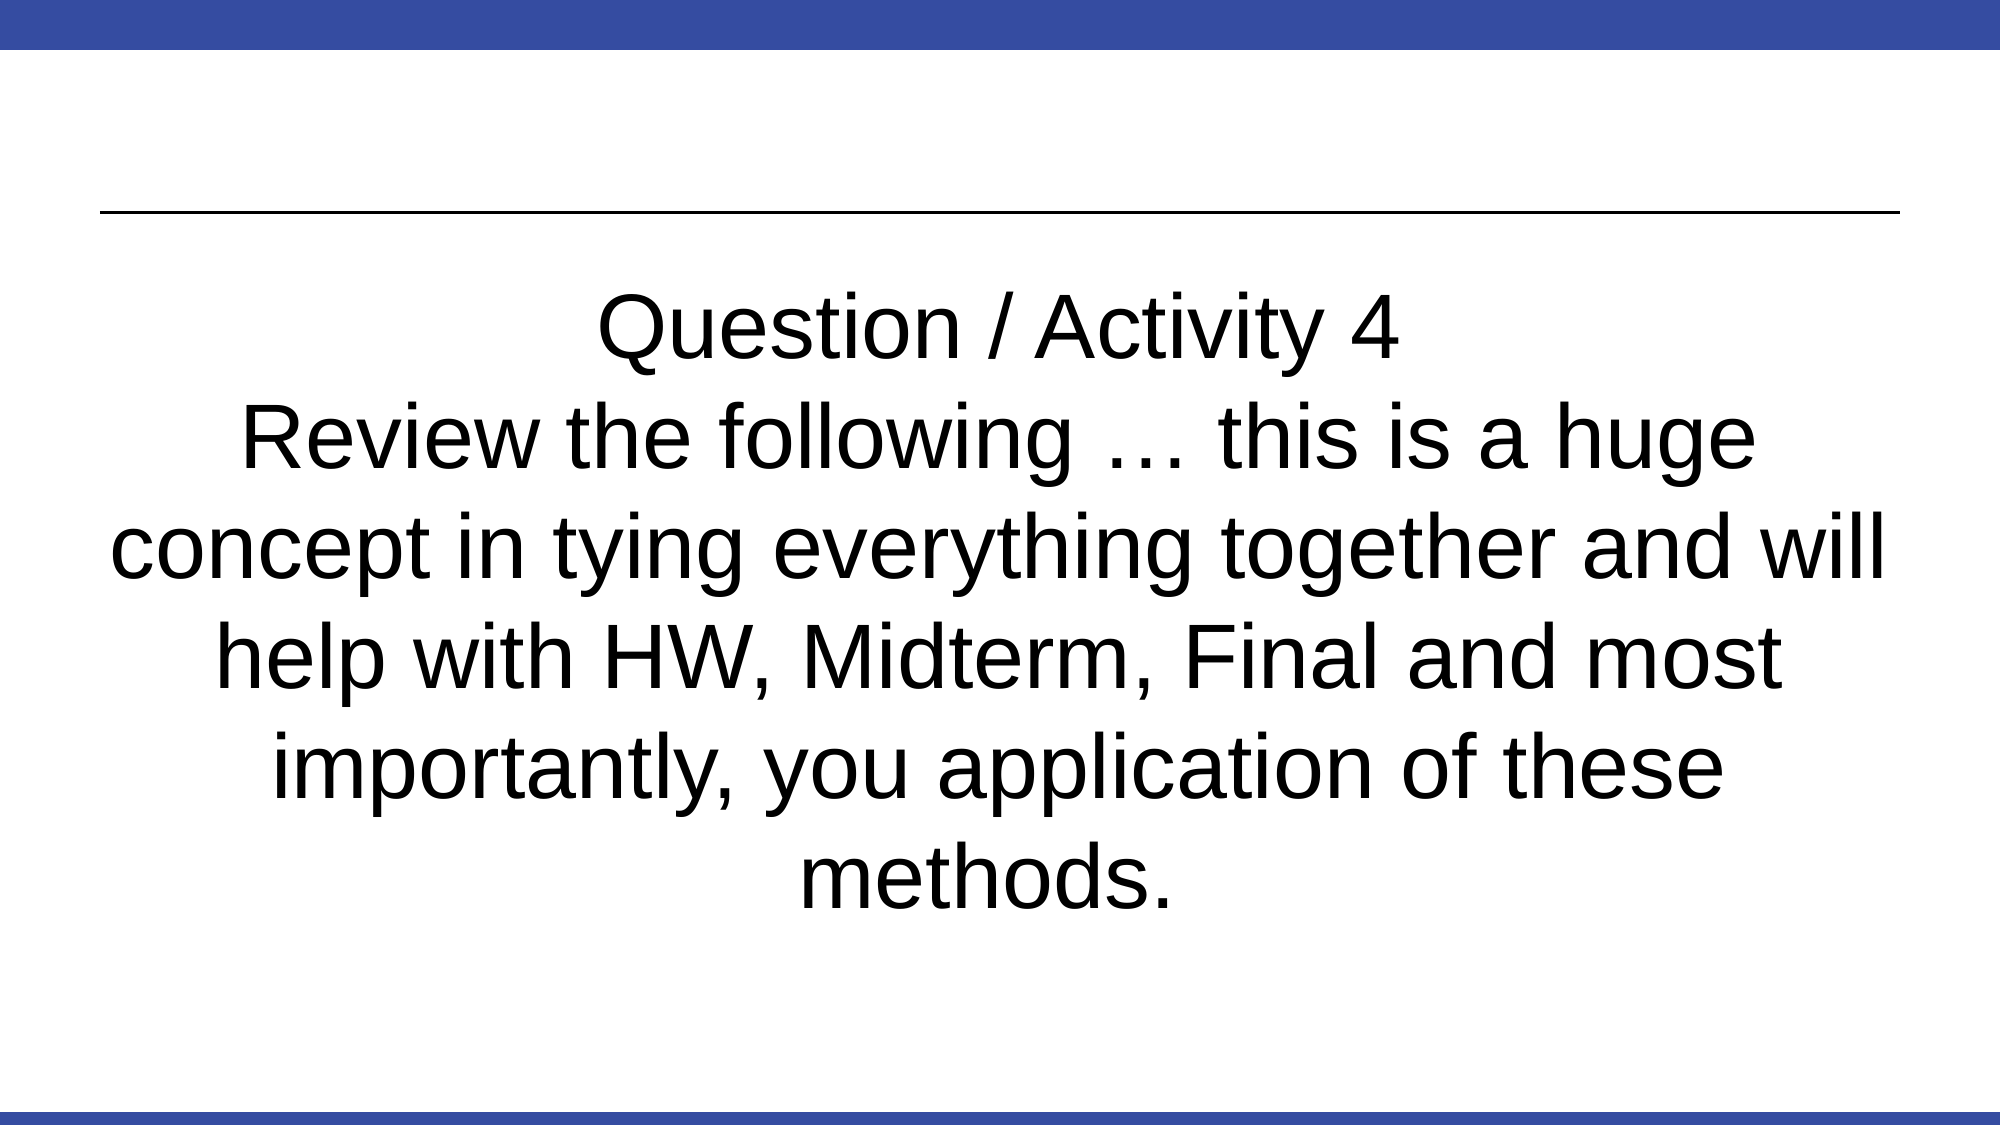

# Question / Activity 4 Review the following … this is a huge concept in tying everything together and will help with HW, Midterm, Final and most importantly, you application of these methods.
23